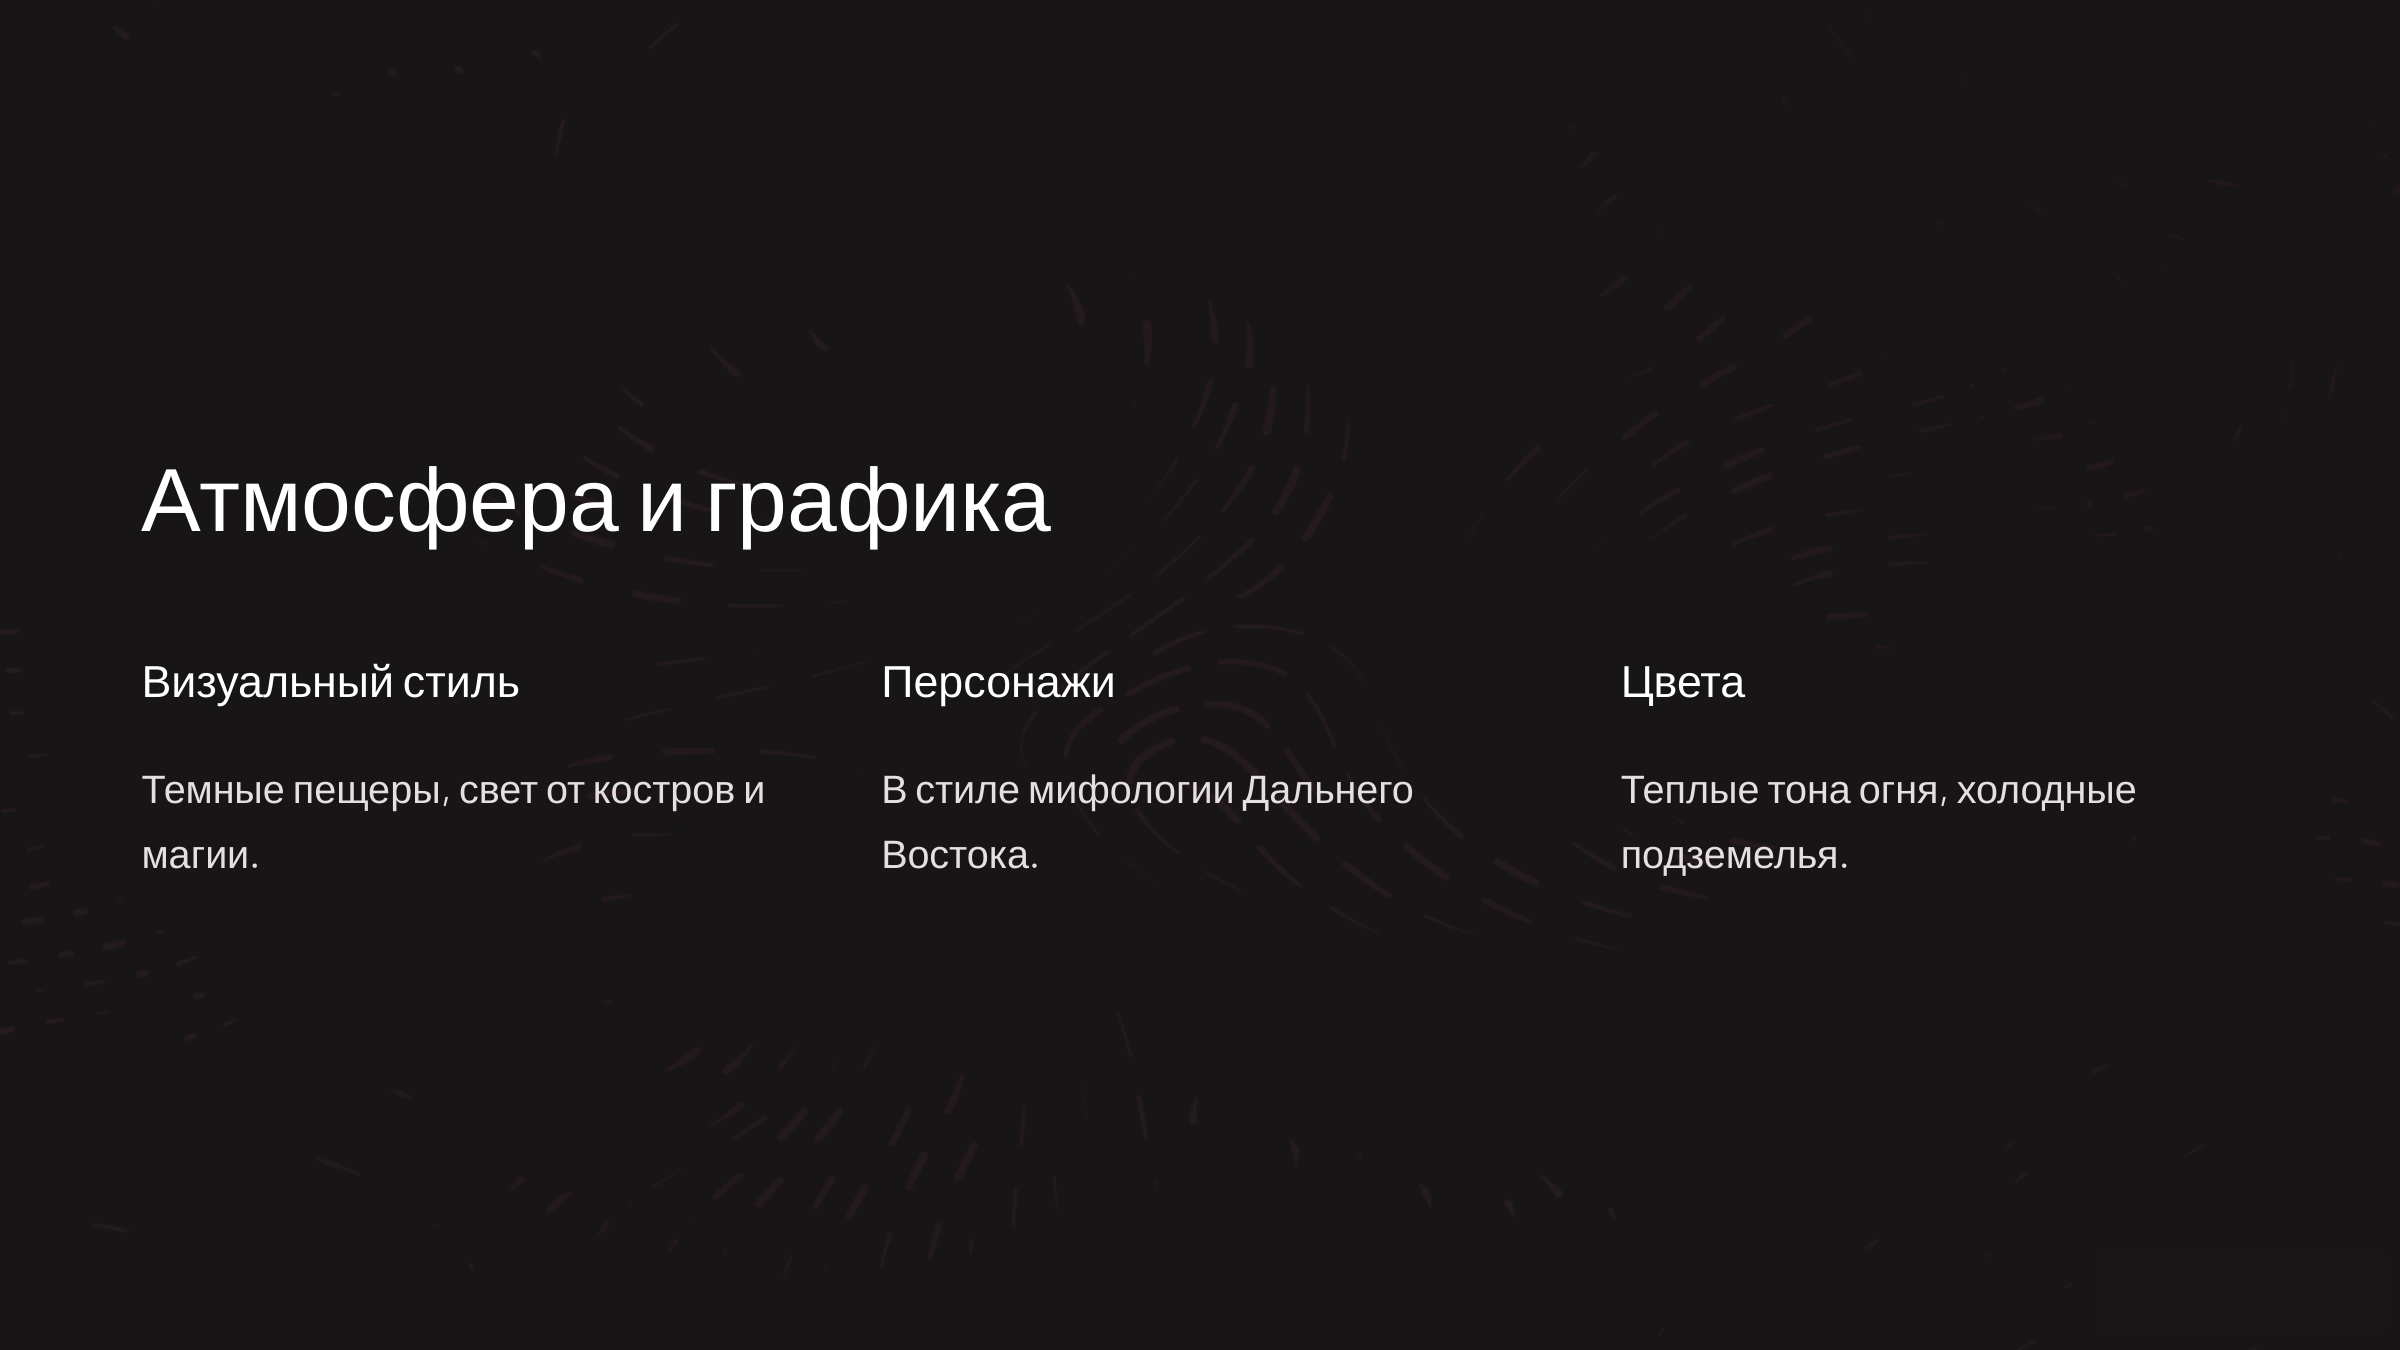

Атмосфера и графика
Визуальный стиль
Персонажи
Цвета
Темные пещеры, свет от костров и магии.
В стиле мифологии Дальнего Востока.
Теплые тона огня, холодные подземелья.